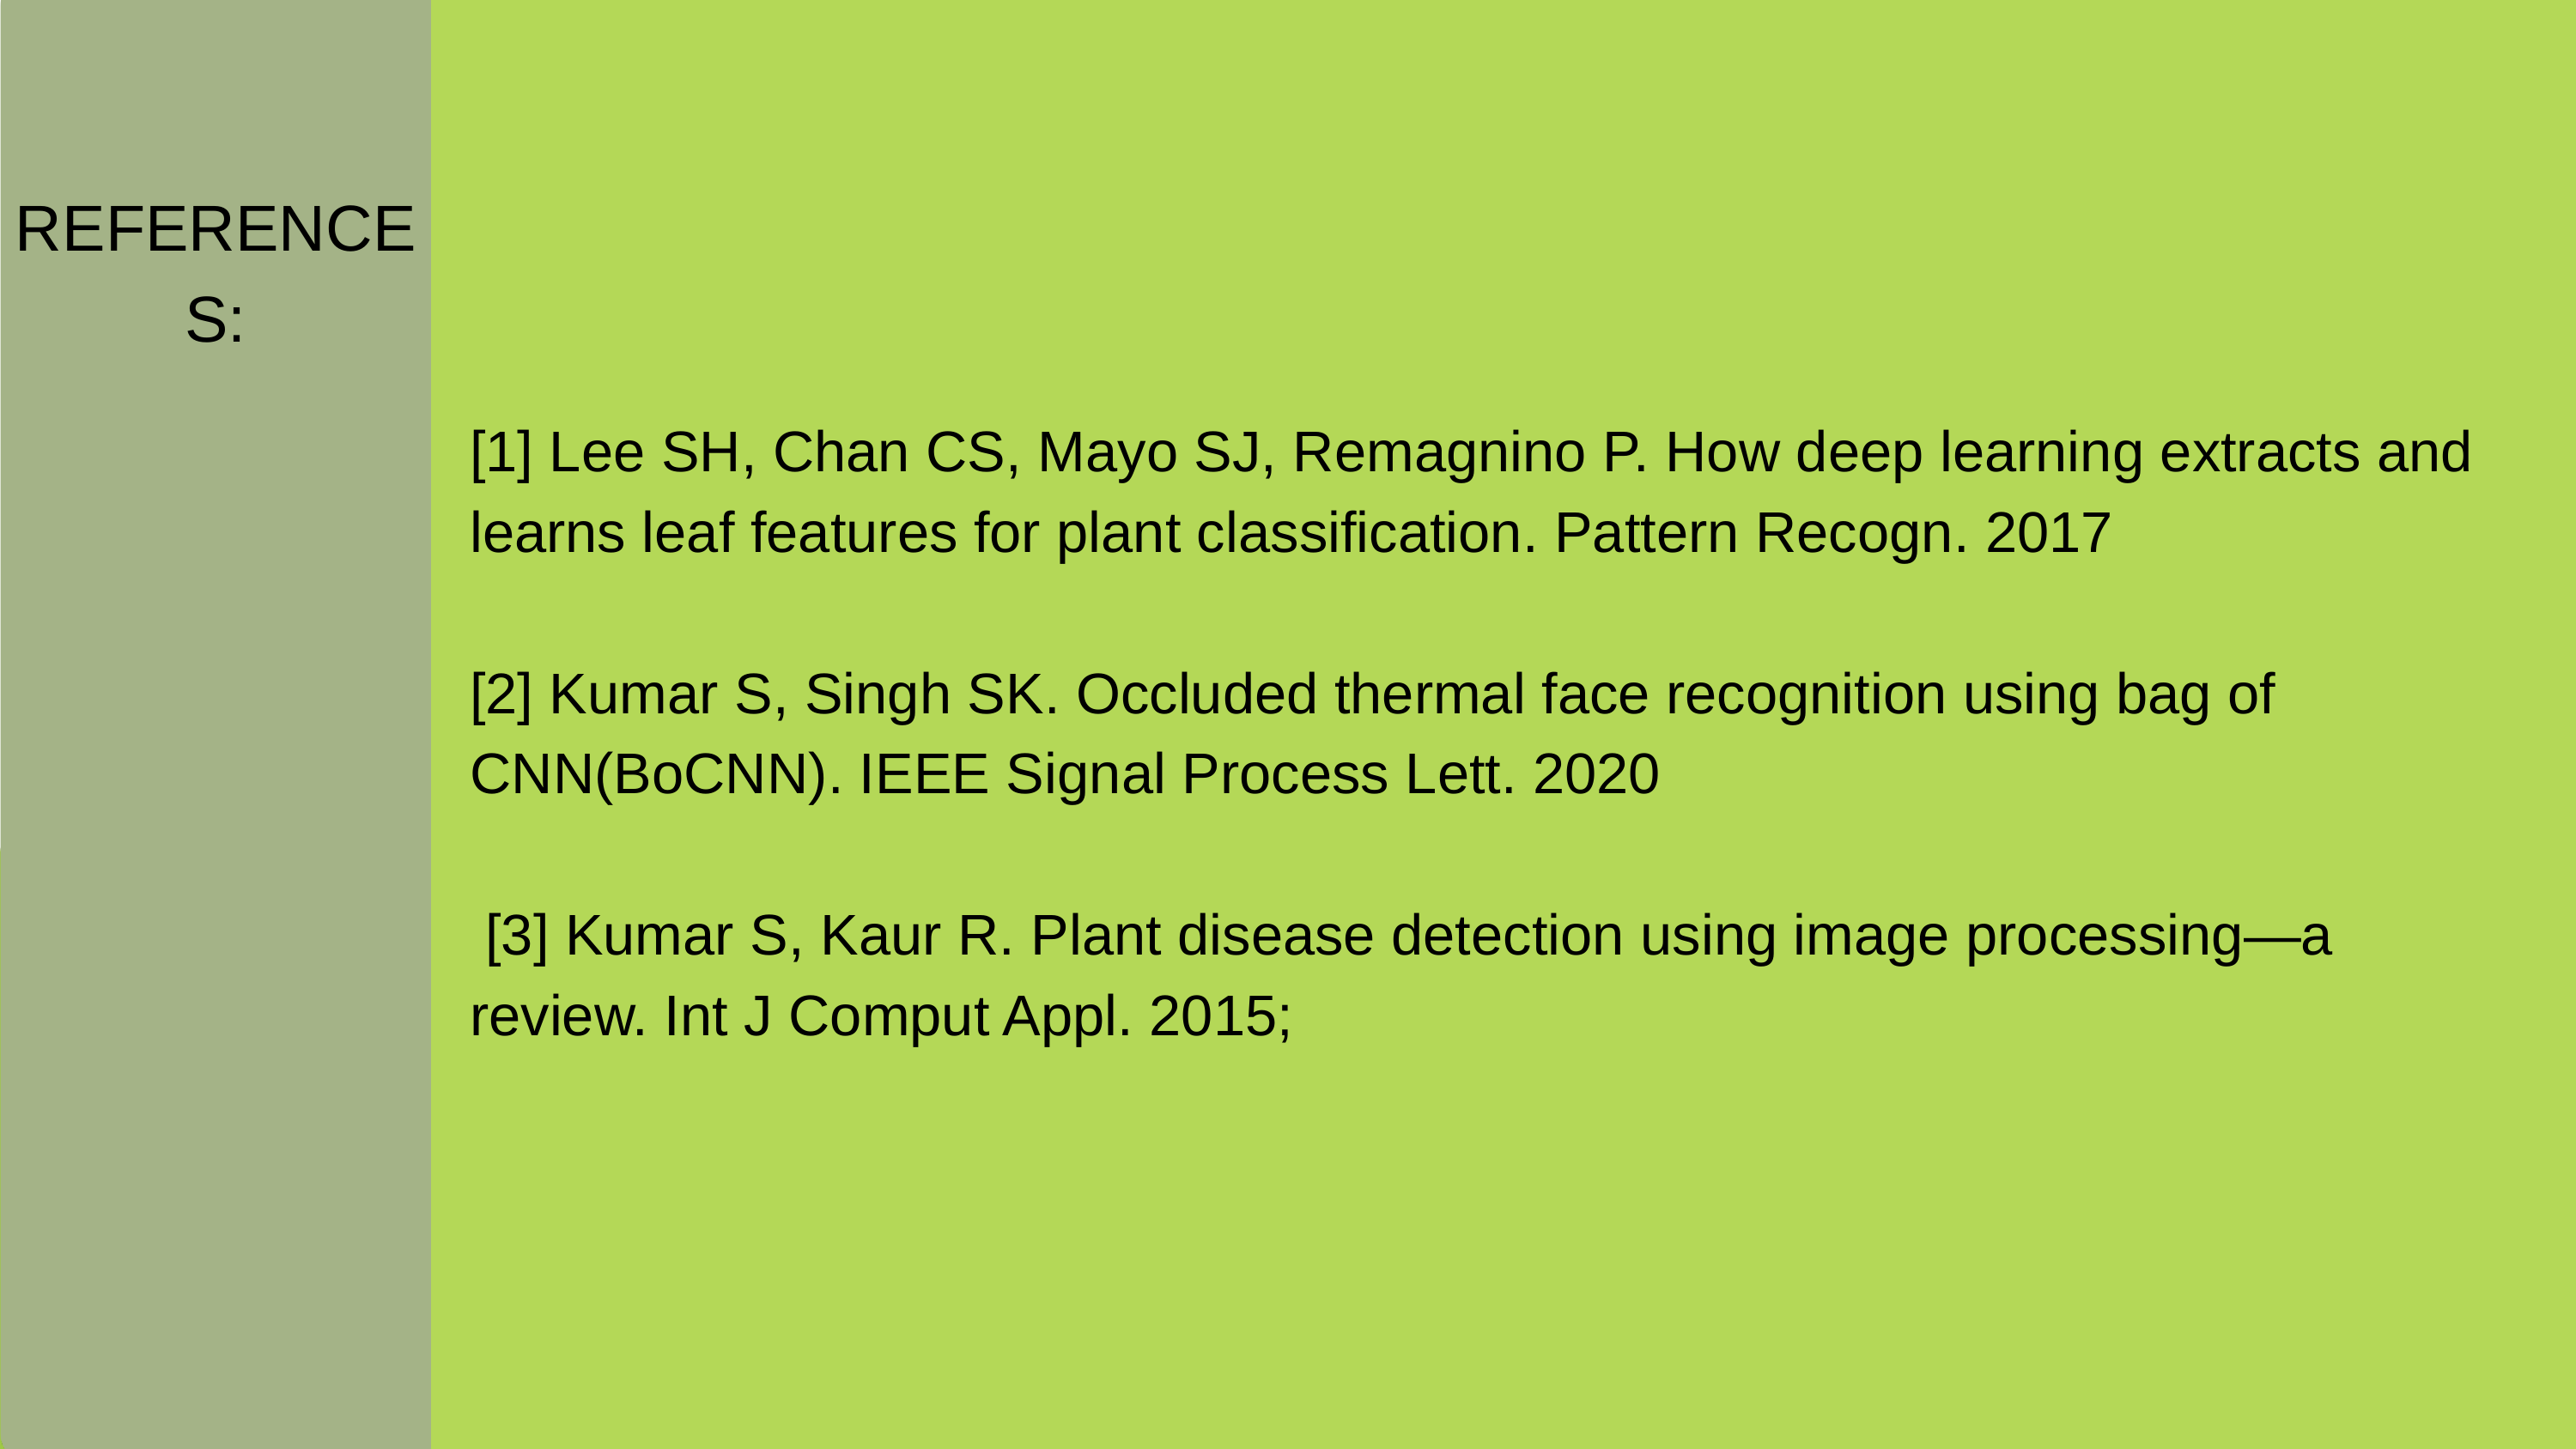

REFERENCES:
[1] Lee SH, Chan CS, Mayo SJ, Remagnino P. How deep learning extracts and learns leaf features for plant classification. Pattern Recogn. 2017

[2] Kumar S, Singh SK. Occluded thermal face recognition using bag of CNN(BoCNN). IEEE Signal Process Lett. 2020

 [3] Kumar S, Kaur R. Plant disease detection using image processing—a review. Int J Comput Appl. 2015;